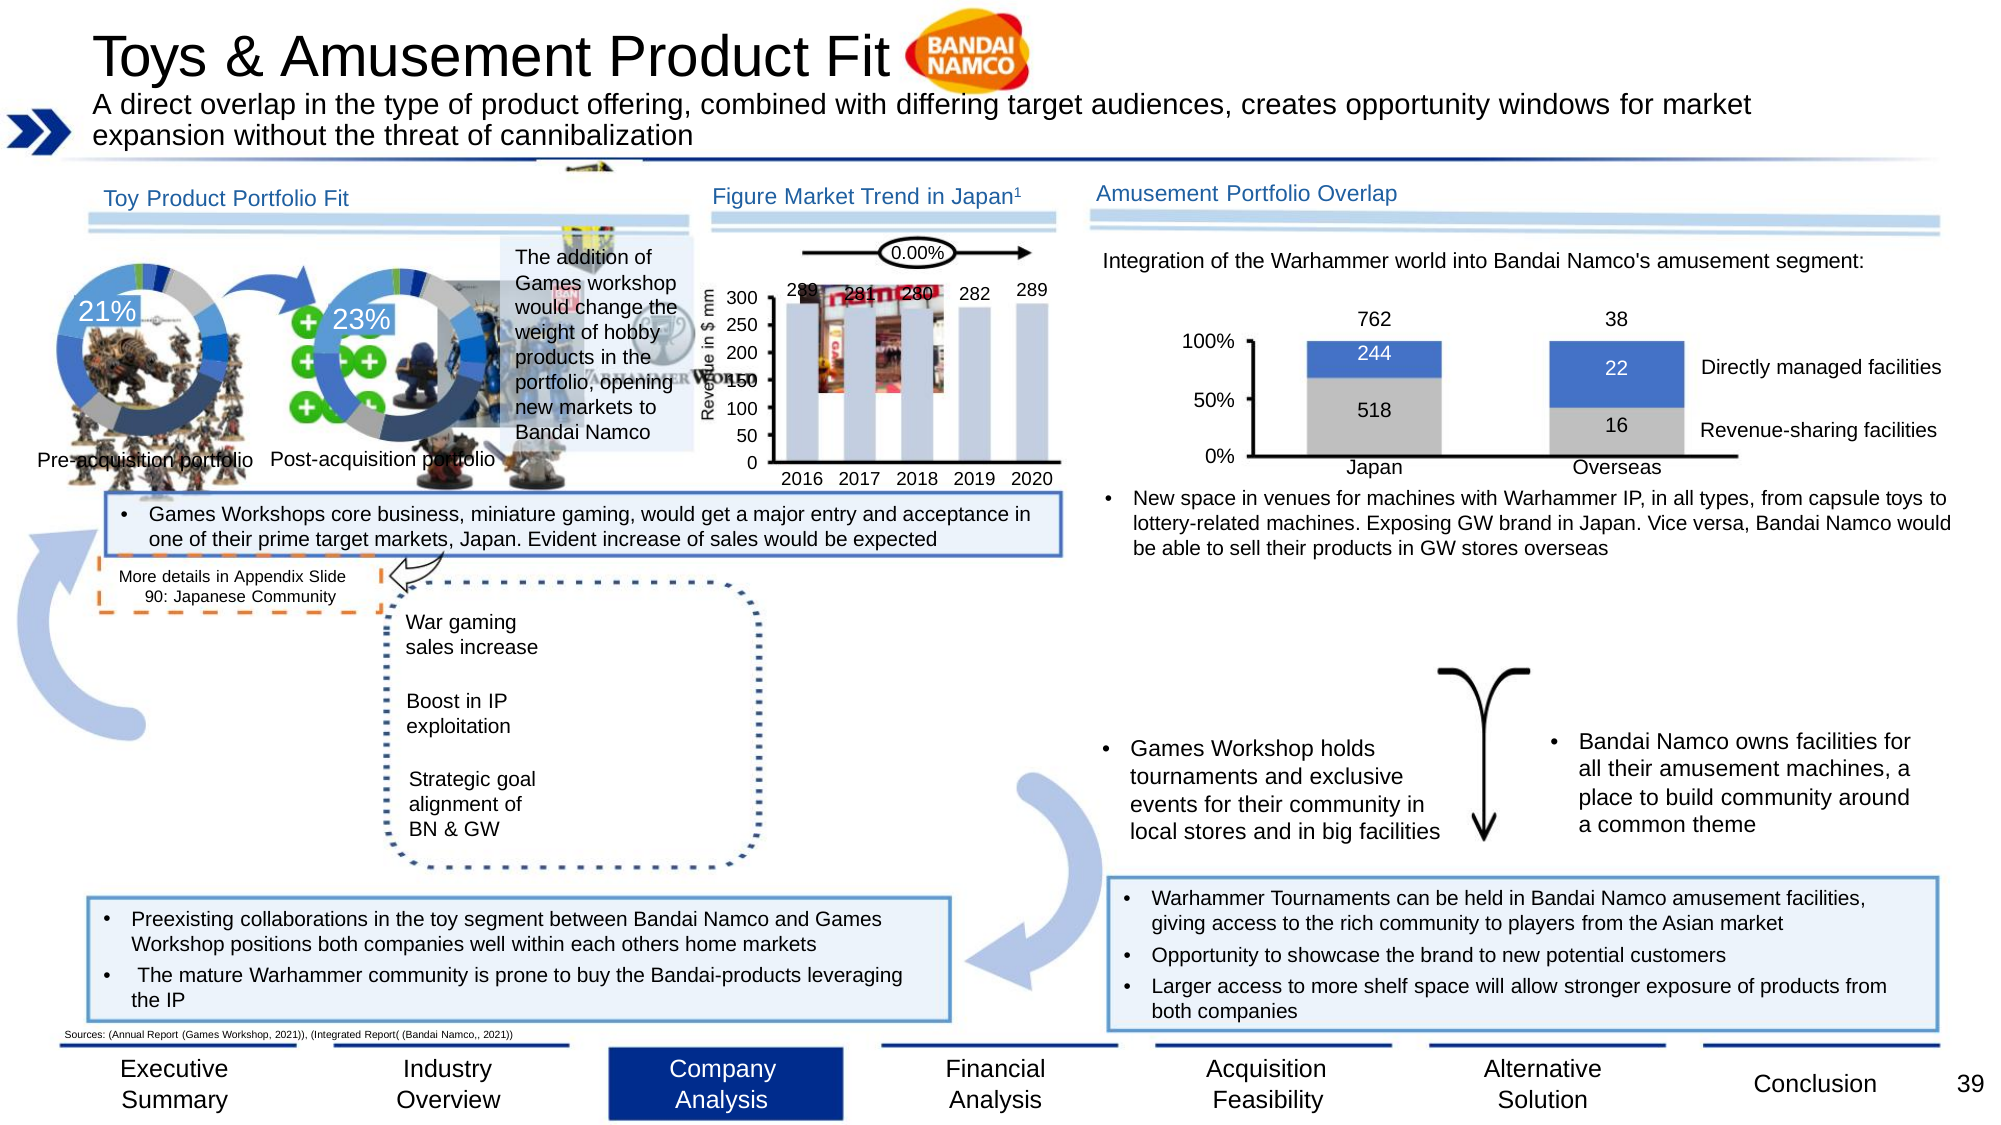

Toys & Amusement Product Fit
A direct overlap in the type of product offering, combined with differing target audiences, creates opportunity windows for market
expansion without the threat of cannibalization
Amusement Portfolio Overlap
Figure Market Trend in Japan1
Toy Product Portfolio Fit
0.00%
The addition of
Games workshop
would change the
weight of hobby
products in the
portfolio, opening
new markets to
Bandai Namco
Integration of the Warhammer world into Bandai Namco's amusement segment:
289
289
281 280 282
300
250
200
150
100
50
21%
23%
762
244
38
22
100%
50%
0%
Directly managed facilities
Revenue-sharing facilities
518
16
Post-acquisition portfolio
Pre-acquisition portfolio
0
Japan
Overseas
2016 2017 2018 2019 2020
•
New space in venues for machines with Warhammer IP, in all types, from capsule toys to
lottery-related machines. Exposing GW brand in Japan. Vice versa, Bandai Namco would
be able to sell their products in GW stores overseas
•
Games Workshops core business, miniature gaming, would get a major entry and acceptance in
one of their prime target markets, Japan. Evident increase of sales would be expected
More details in Appendix Slide
90: Japanese Community
War gaming
sales increase
Boost in IP
exploitation
• Bandai Namco owns facilities for
• Games Workshop holds
tournaments and exclusive
events for their community in
local stores and in big facilities
all their amusement machines, a
place to build community around
a common theme
Strategic goal
alignment of
BN & GW
•
Warhammer Tournaments can be held in Bandai Namco amusement facilities,
giving access to the rich community to players from the Asian market
•
•
Preexisting collaborations in the toy segment between Bandai Namco and Games
Workshop positions both companies well within each others home markets
•
•
Opportunity to showcase the brand to new potential customers
The mature Warhammer community is prone to buy the Bandai-products leveraging
the IP
Larger access to more shelf space will allow stronger exposure of products from
both companies
Sources: (Annual Report (Games Workshop, 2021)), (Integrated Report( (Bandai Namco,, 2021))
Executive
Summary
Industry
Overview
Company
Analysis
Financial
Analysis
Acquisition
Feasibility
Alternative
Solution
Conclusion
39